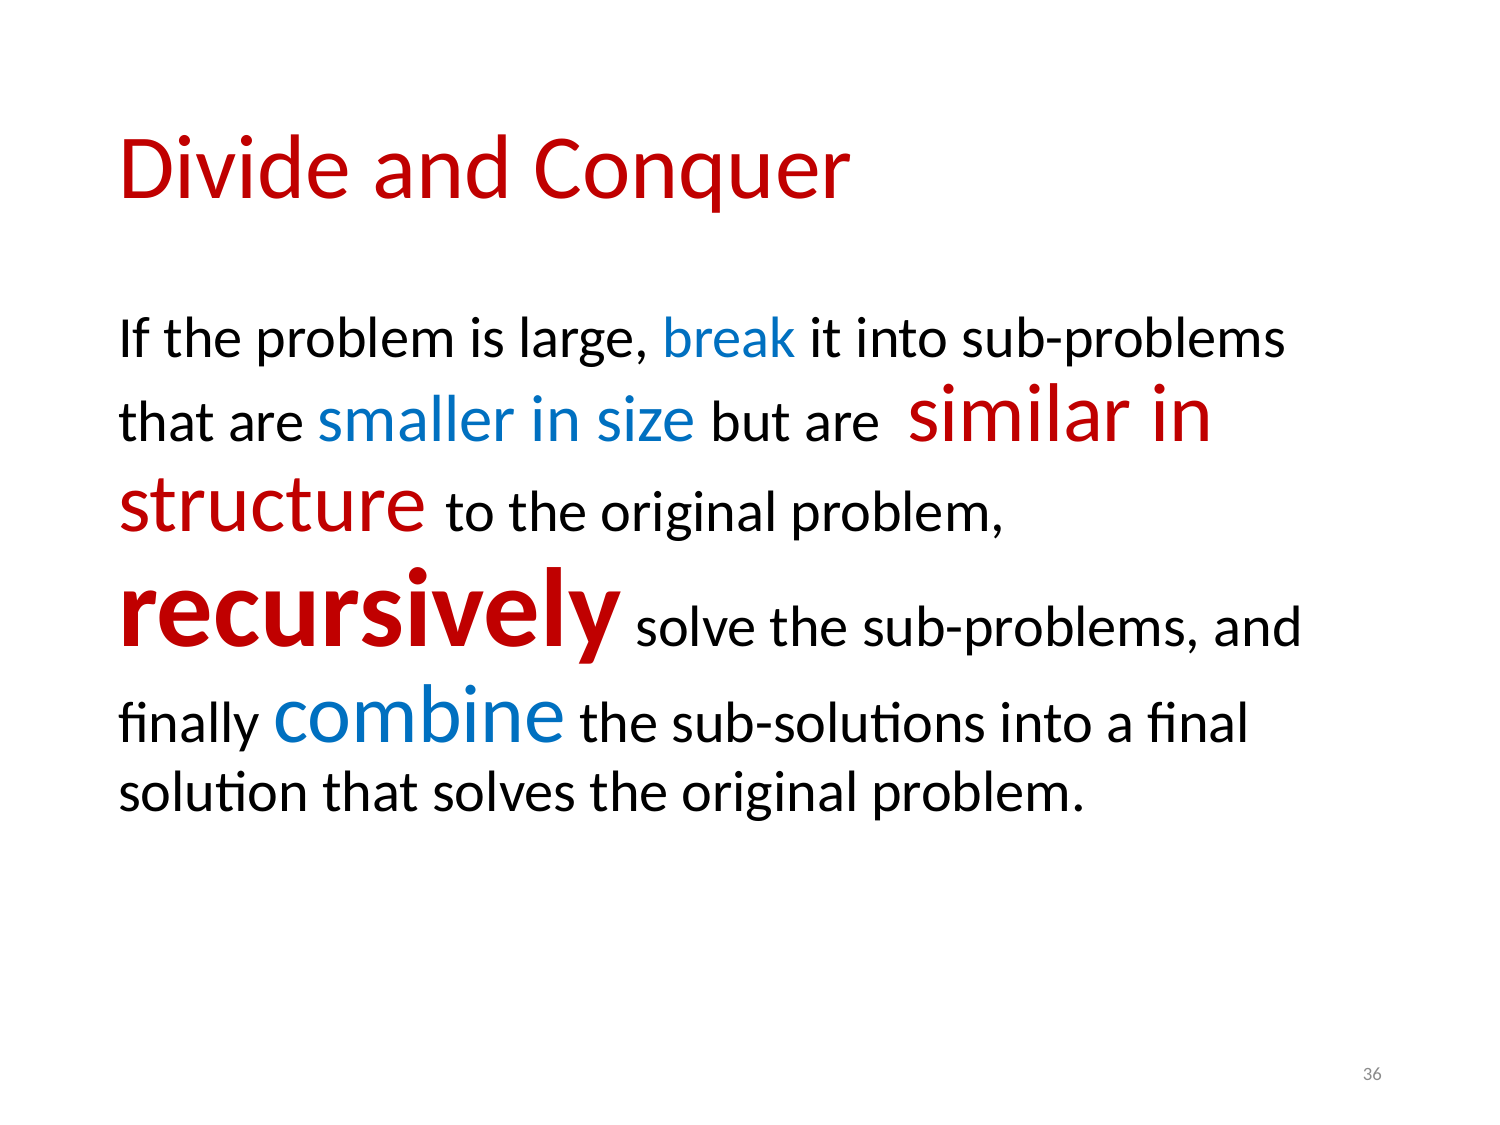

# Divide and Conquer
If the problem is large, break it into sub-problems that are smaller in size but are  similar in structure to the original problem, recursively solve the sub-problems, and finally combine the sub-solutions into a final solution that solves the original problem.

36